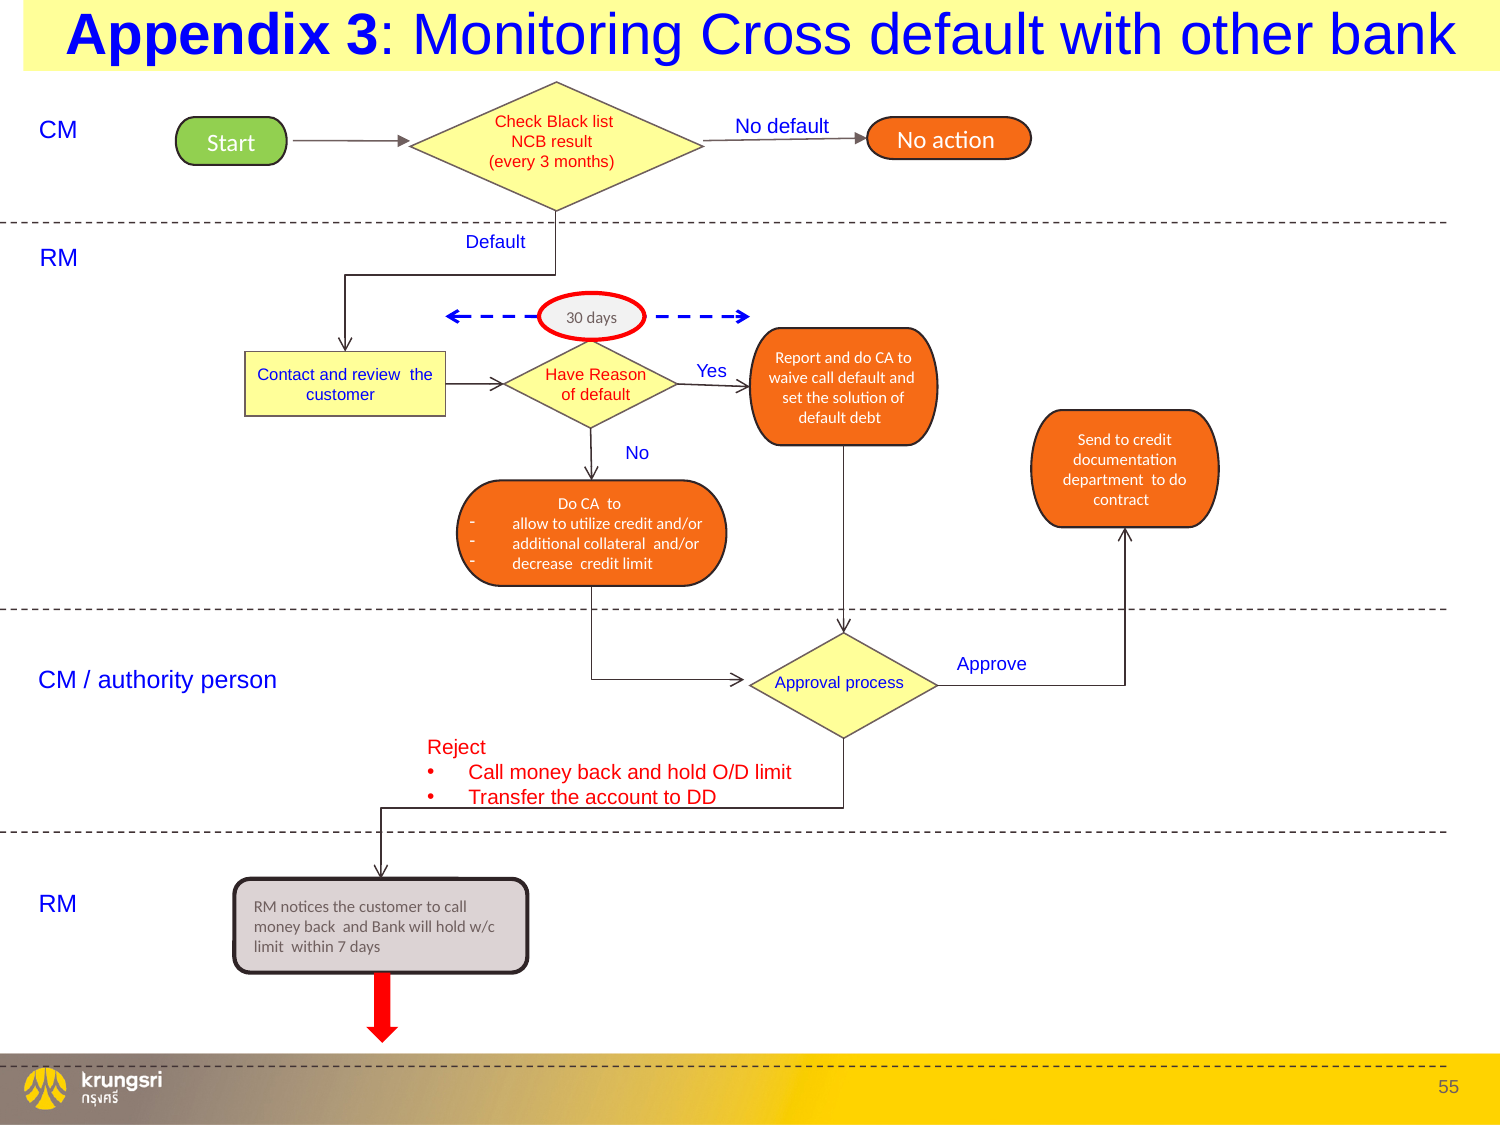

Appendix 3: Monitoring Cross default with other bank

Check Black list
NCB result
(every 3 months)
No default
CM
Start
No action

Default
RM

30 days
Report and do CA to waive call default and  set the solution of default debt

Have Reason
 of default
Contact and review  the customer
Yes
Send to credit documentation department  to do contract
No
Do CA  to
  allow to utilize credit and/or
  additional collateral  and/or
  decrease  credit limit

Approval process
Approve
CM / authority person
Reject
 Call money back and hold O/D limit
 Transfer the account to DD

RM notices the customer to call money back  and Bank will hold w/c limit  within 7 days
RM

55